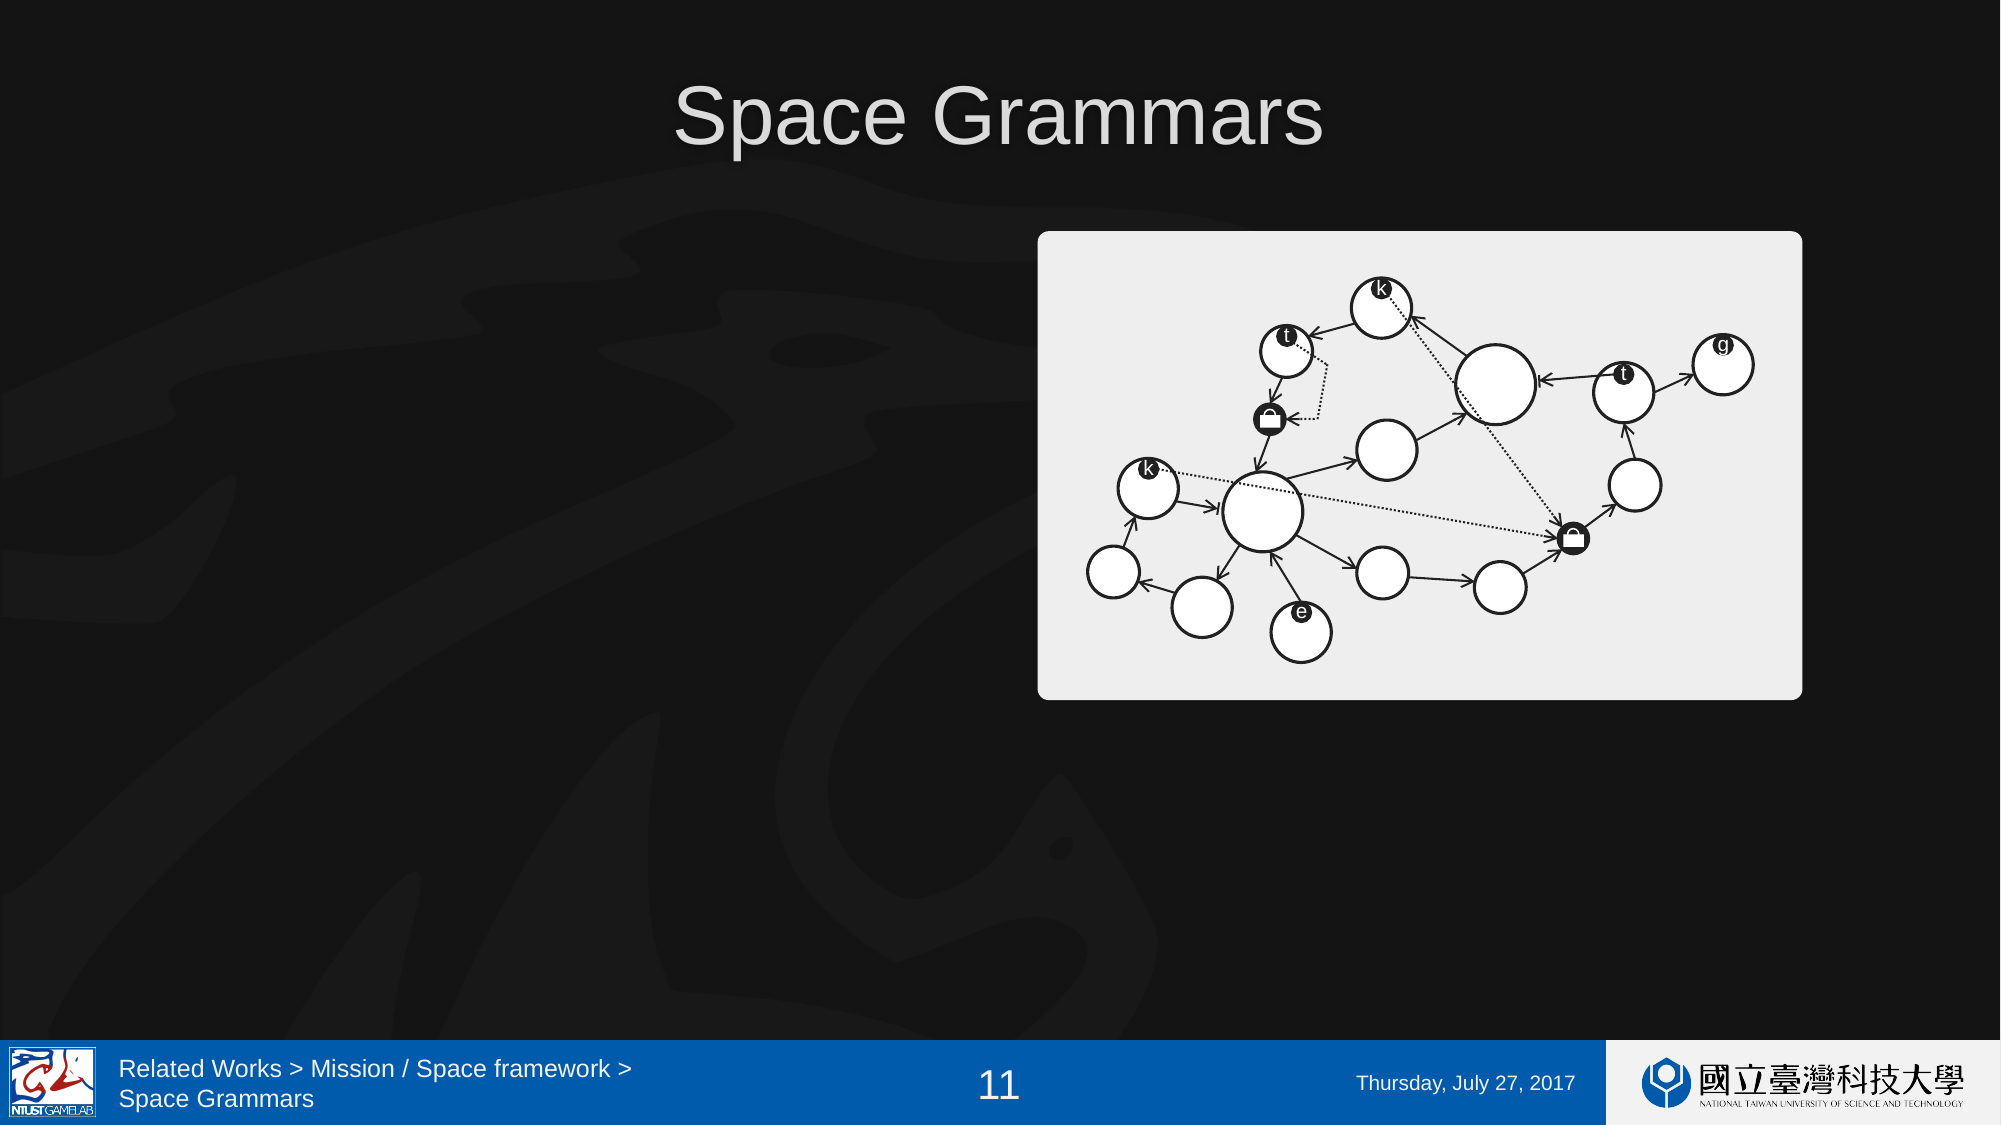

# Space Grammars

k

t

g

t

k

e
Related Works > Mission / Space framework >
Space Grammars
Thursday, July 27, 2017
11